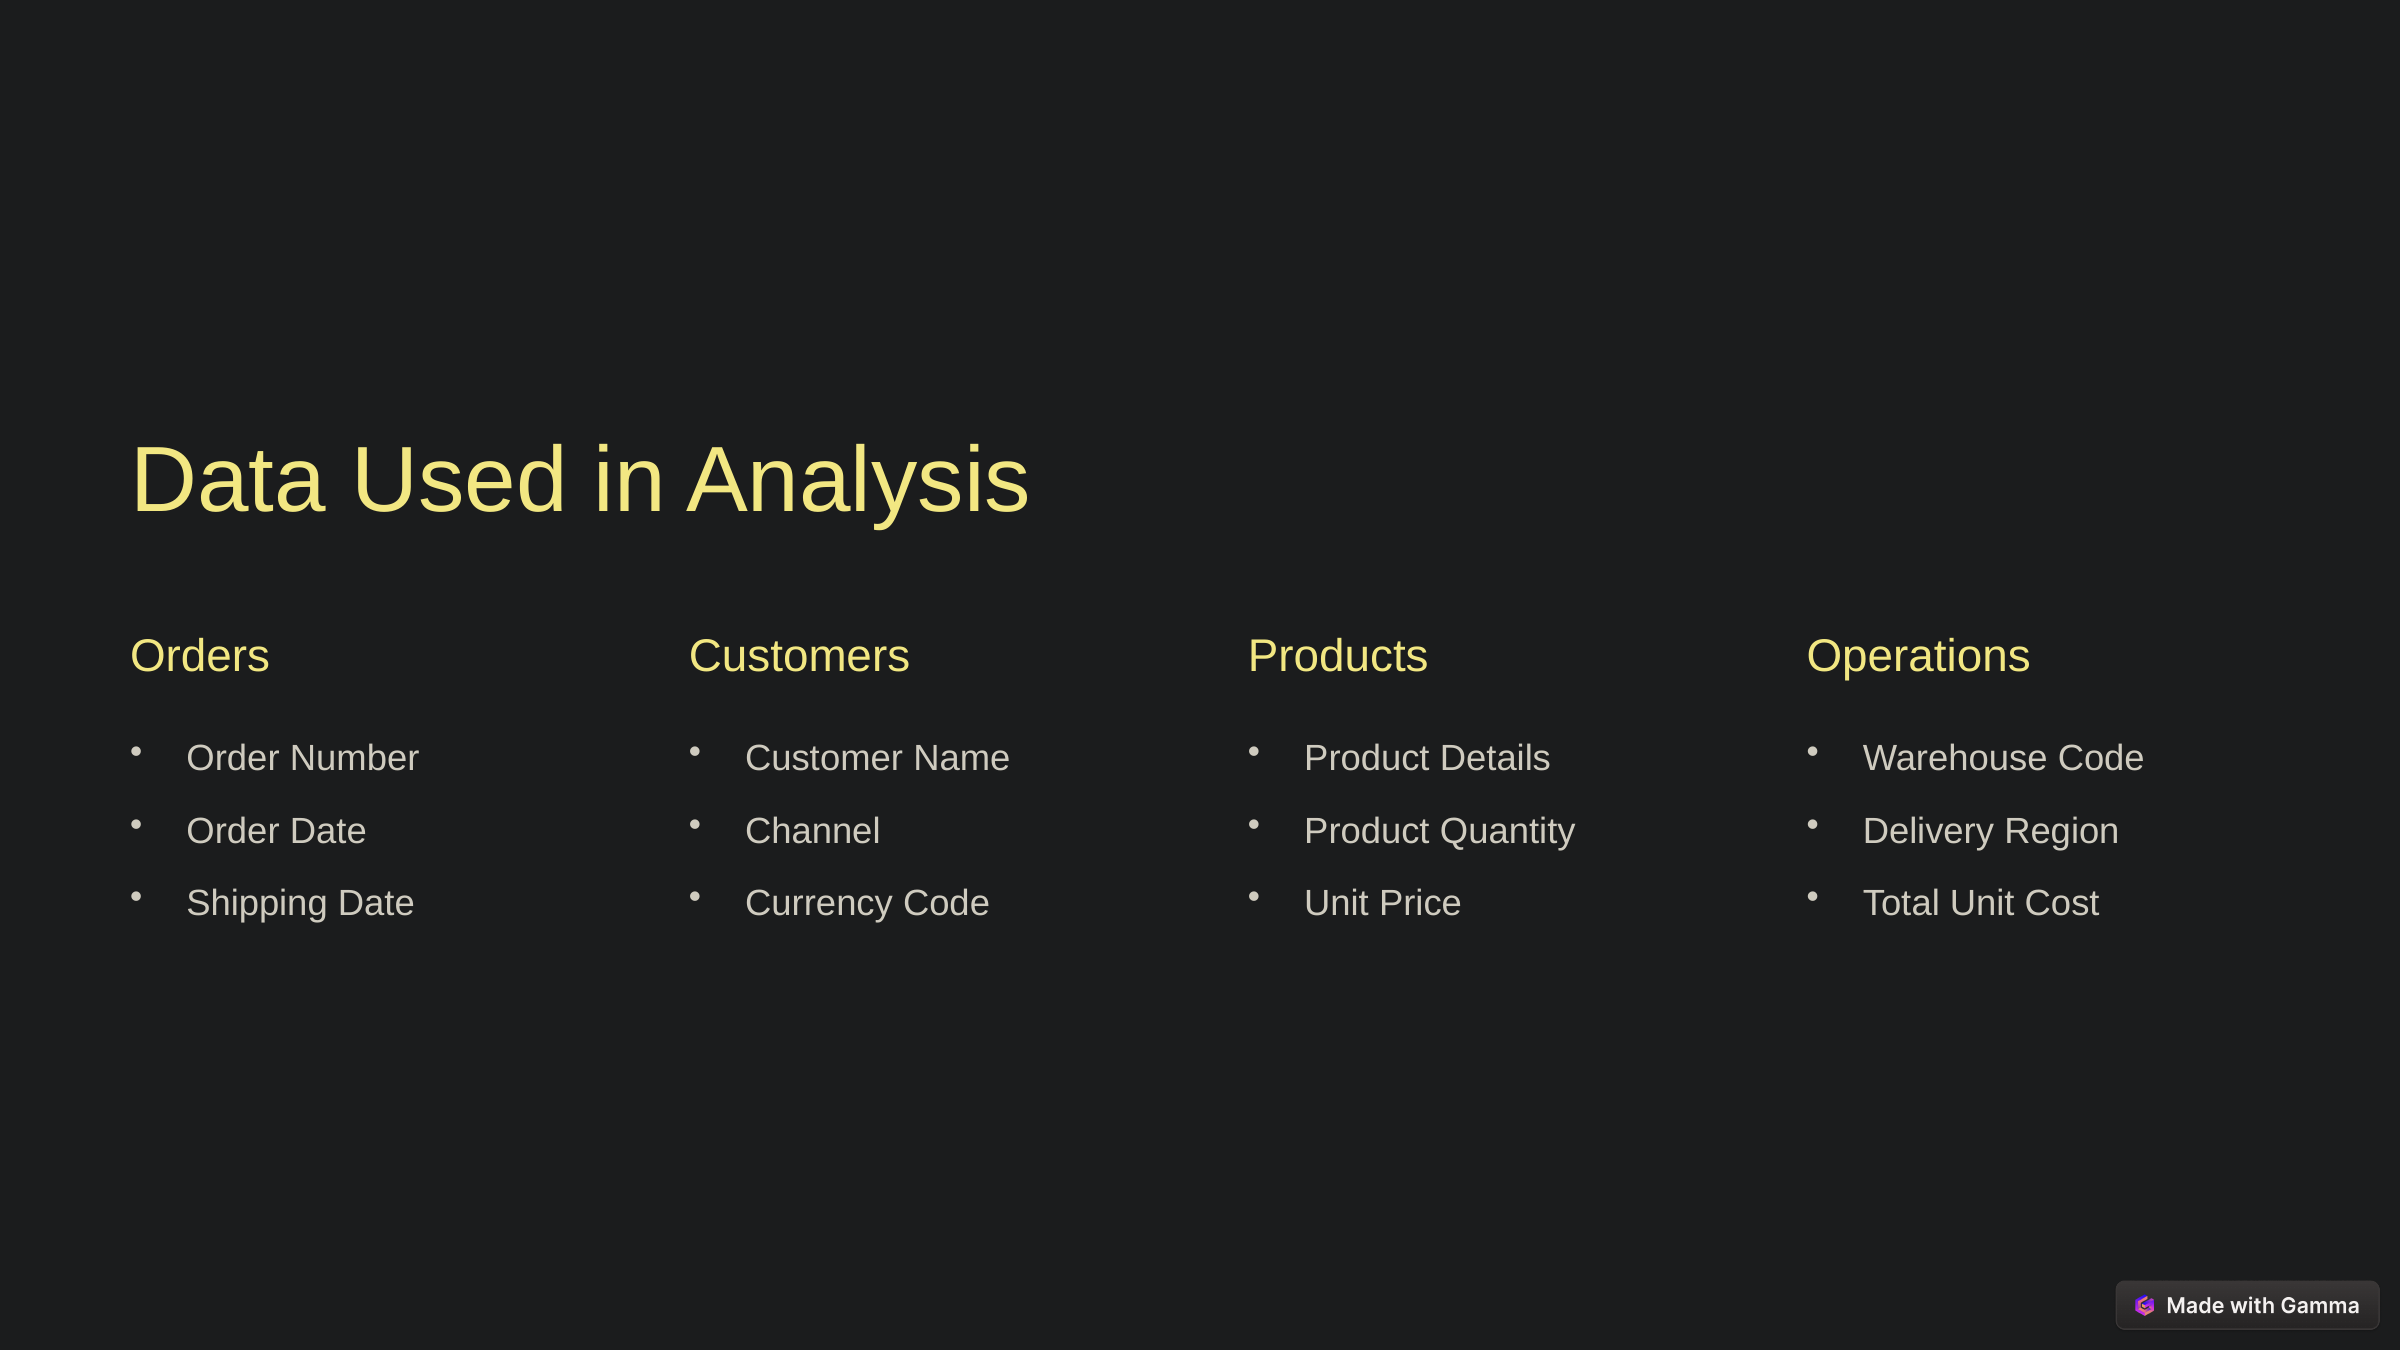

Data Used in Analysis
Orders
Customers
Products
Operations
Order Number
Customer Name
Product Details
Warehouse Code
Order Date
Channel
Product Quantity
Delivery Region
Shipping Date
Currency Code
Unit Price
Total Unit Cost